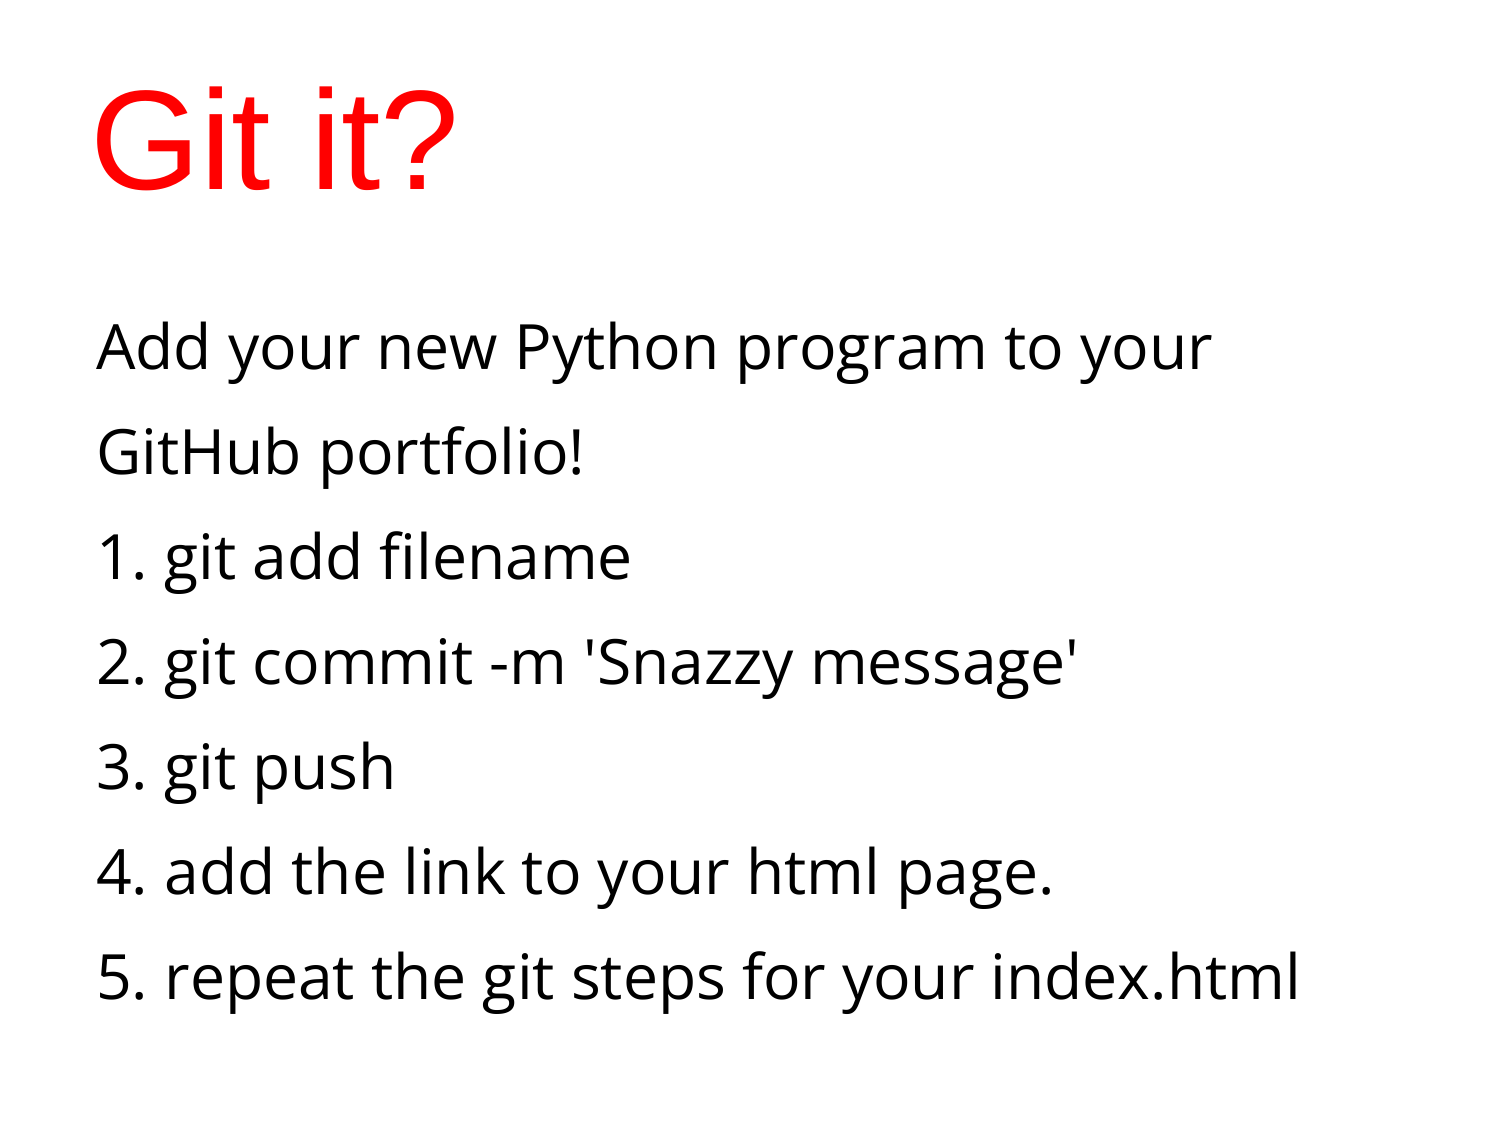

# Git it?
Add your new Python program to your GitHub portfolio!
1. git add filename
2. git commit -m 'Snazzy message'
3. git push
4. add the link to your html page.
5. repeat the git steps for your index.html